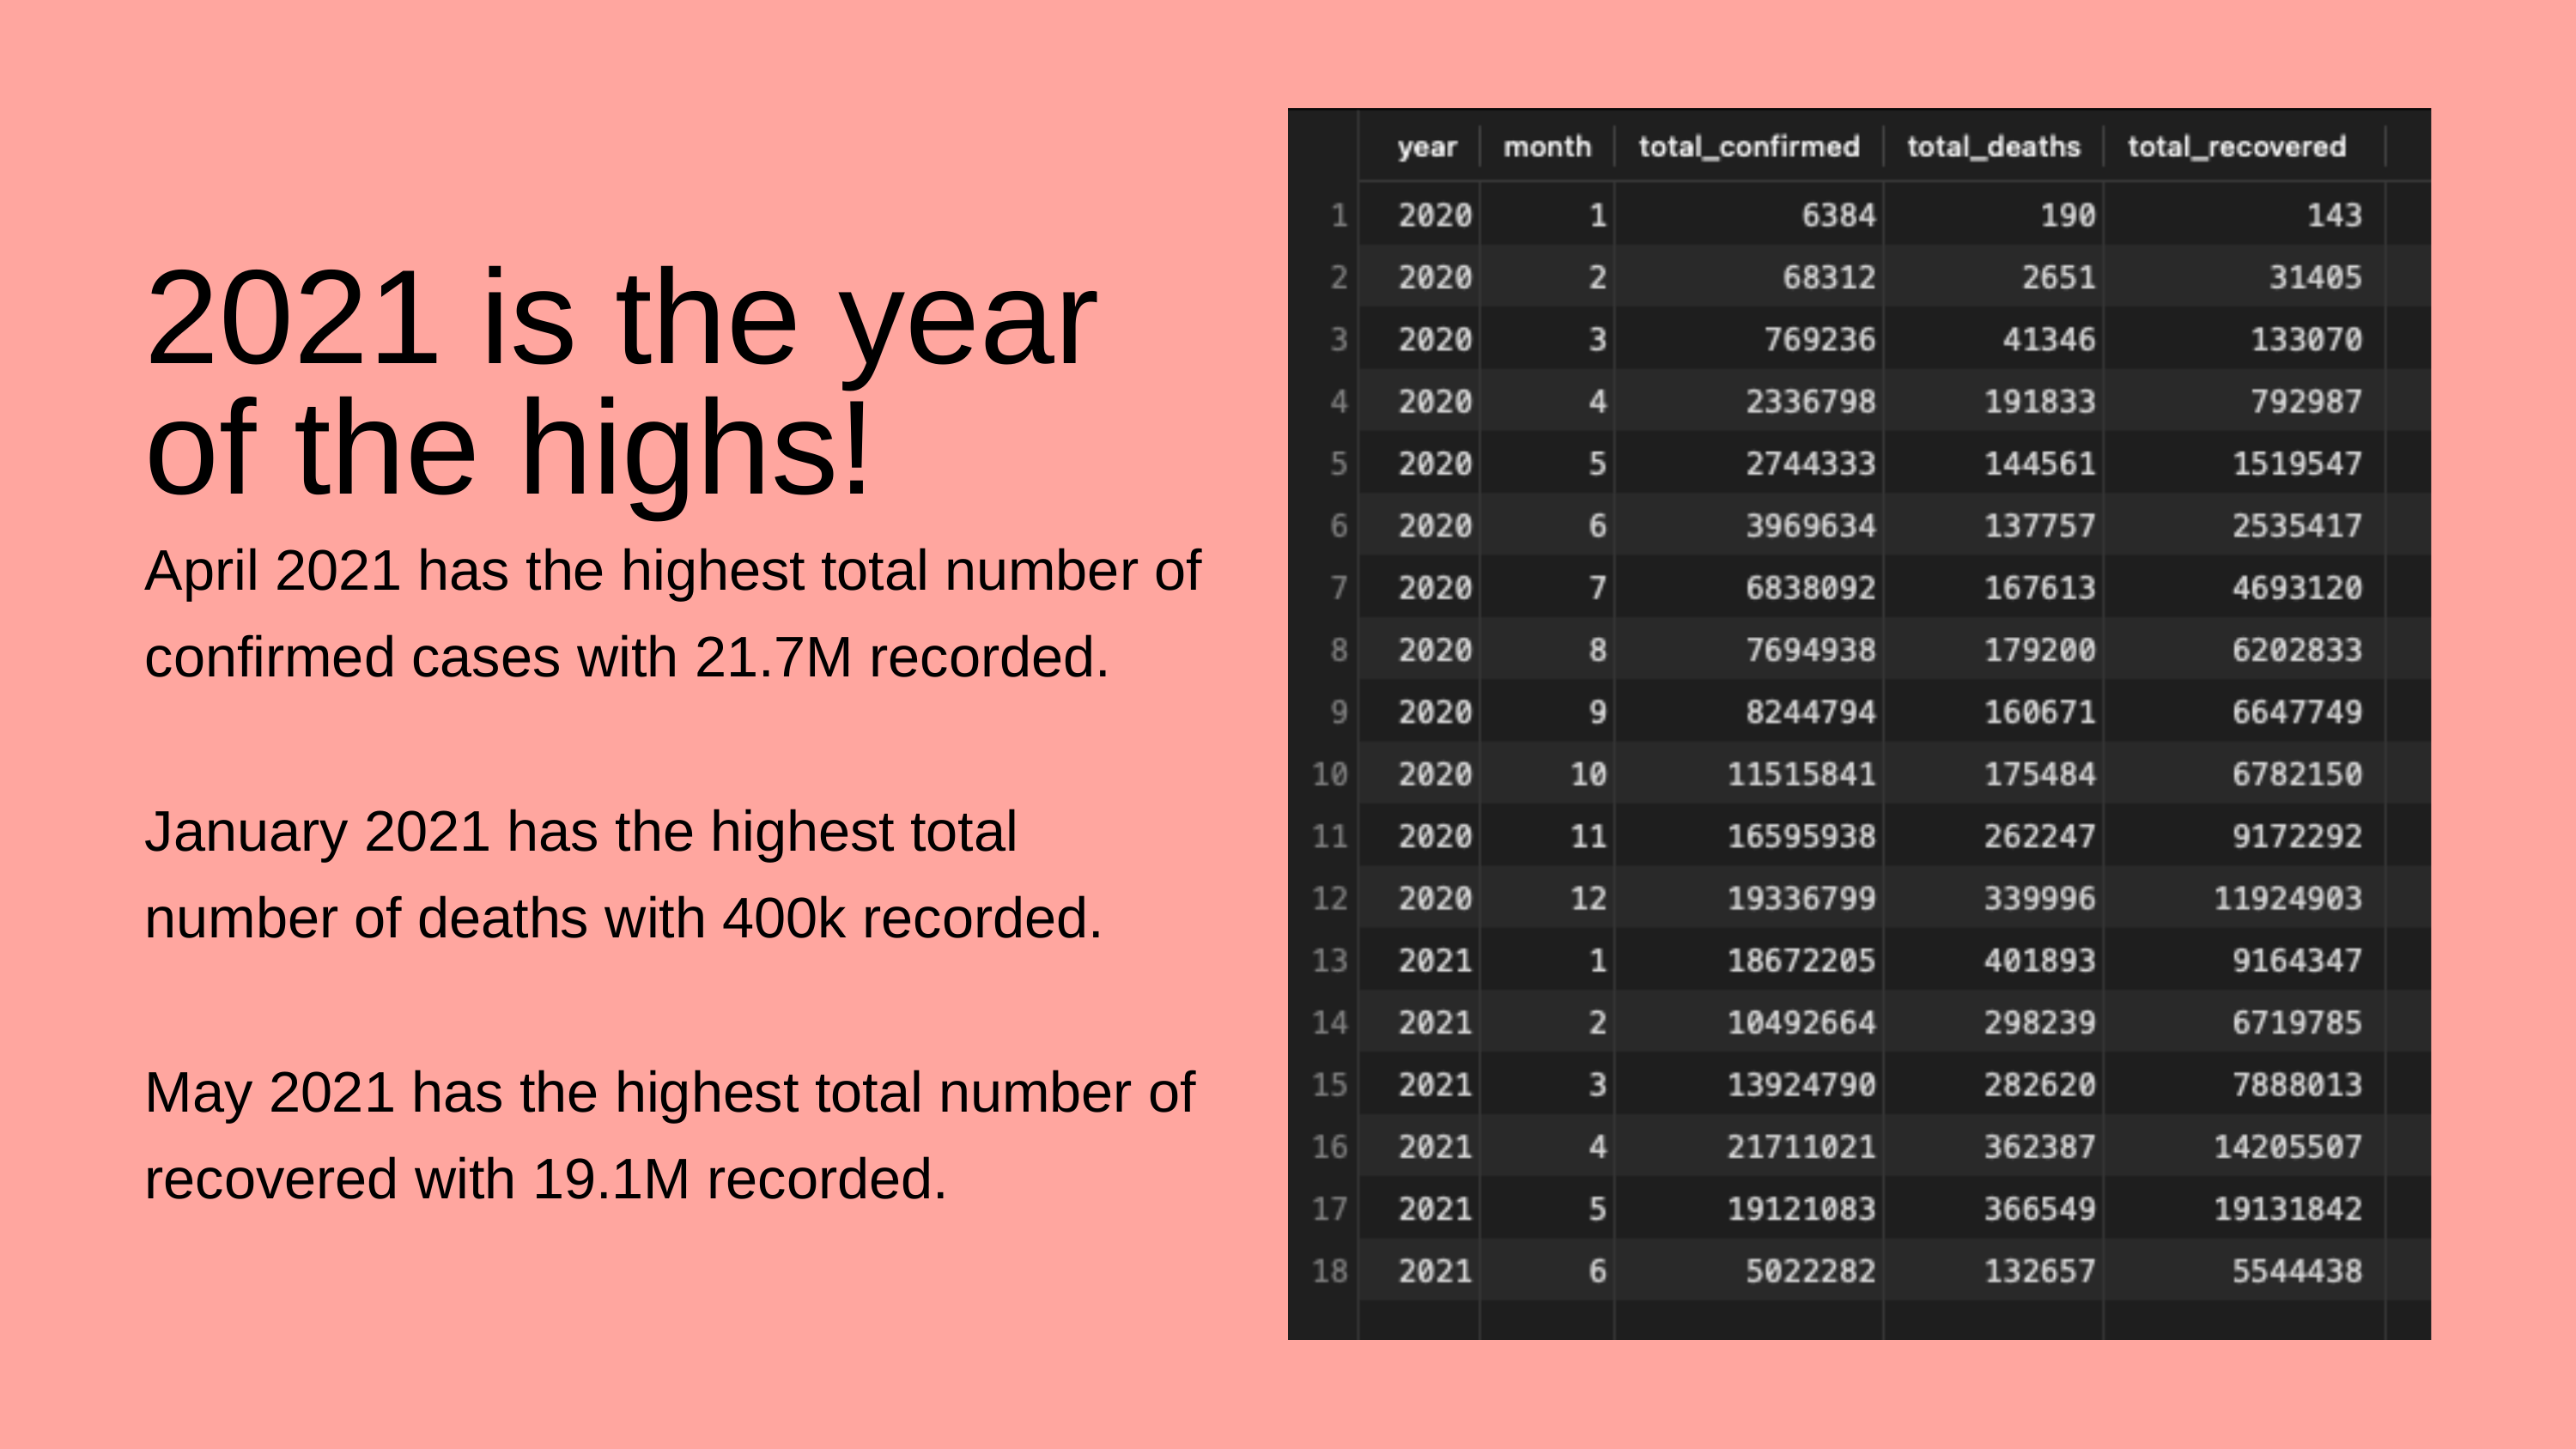

2021 is the year of the highs!
April 2021 has the highest total number of confirmed cases with 21.7M recorded.

January 2021 has the highest total number of deaths with 400k recorded.

May 2021 has the highest total number of recovered with 19.1M recorded.